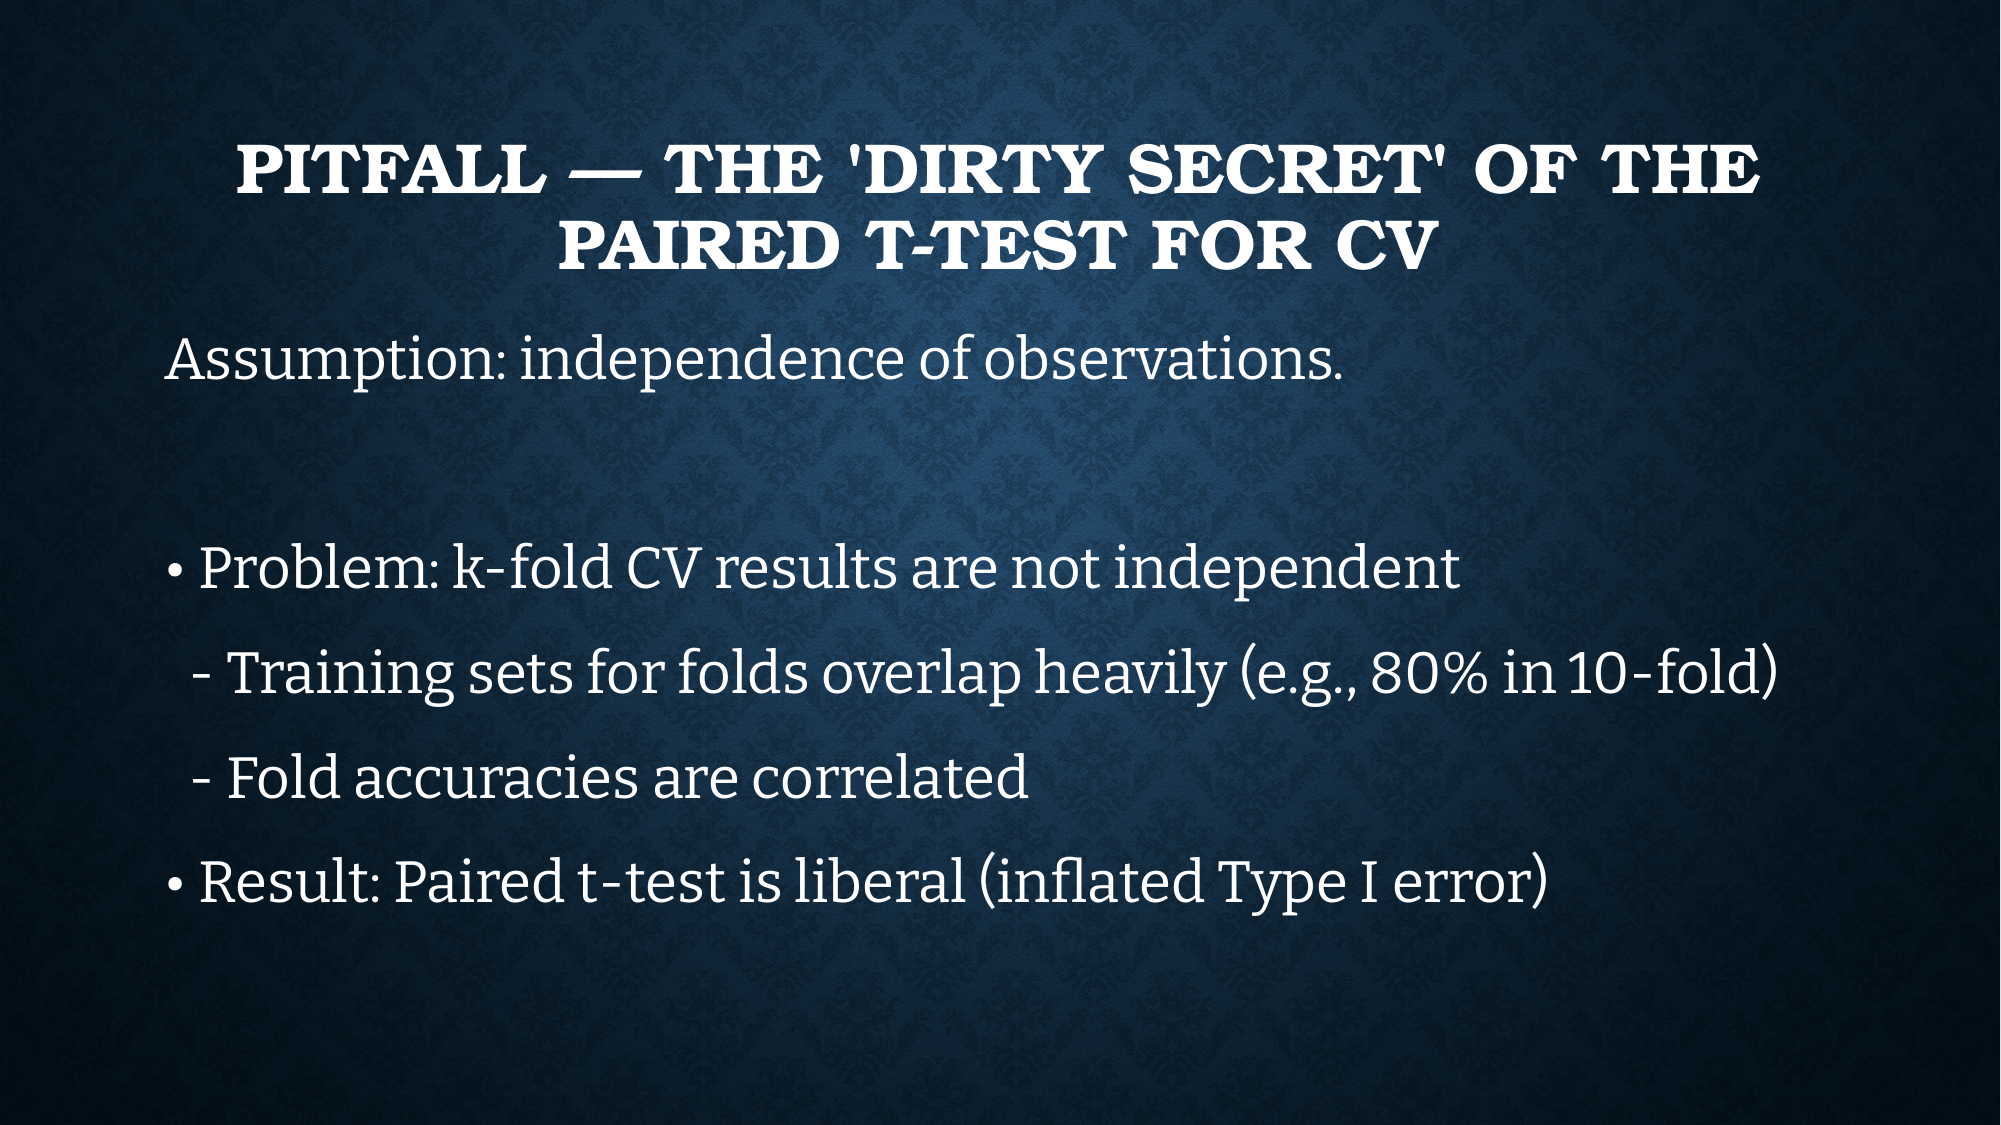

# Pitfall — The 'Dirty Secret' of the Paired t-test for CV
Assumption: independence of observations.

• Problem: k-fold CV results are not independent
  - Training sets for folds overlap heavily (e.g., 80% in 10-fold)
  - Fold accuracies are correlated
• Result: Paired t-test is liberal (inflated Type I error)